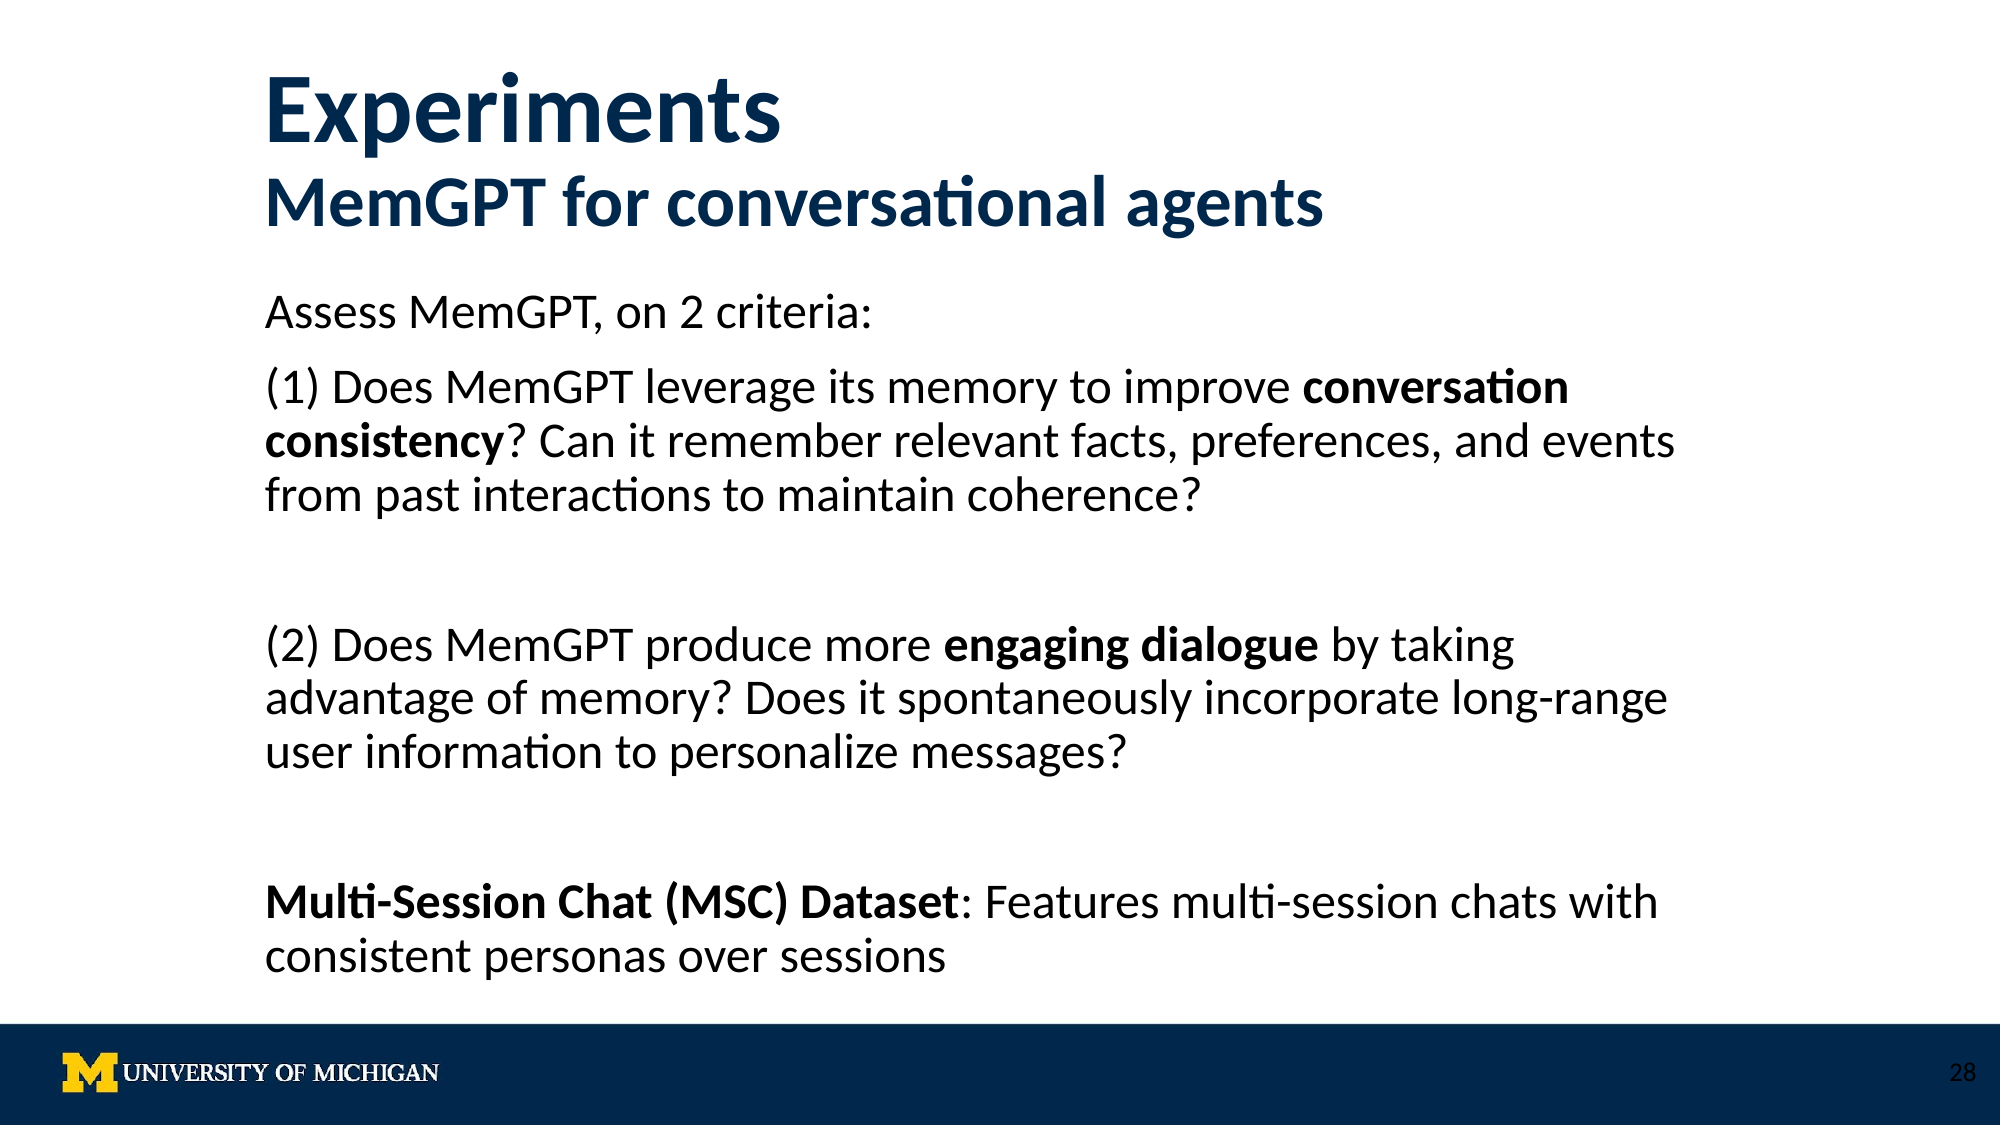

# Experiments
MemGPT for conversational agents
Assess MemGPT, on 2 criteria:
(1) Does MemGPT leverage its memory to improve conversation consistency? Can it remember relevant facts, preferences, and events from past interactions to maintain coherence?

(2) Does MemGPT produce more engaging dialogue by taking advantage of memory? Does it spontaneously incorporate long-range user information to personalize messages?

Multi-Session Chat (MSC) Dataset: Features multi-session chats with consistent personas over sessions
28